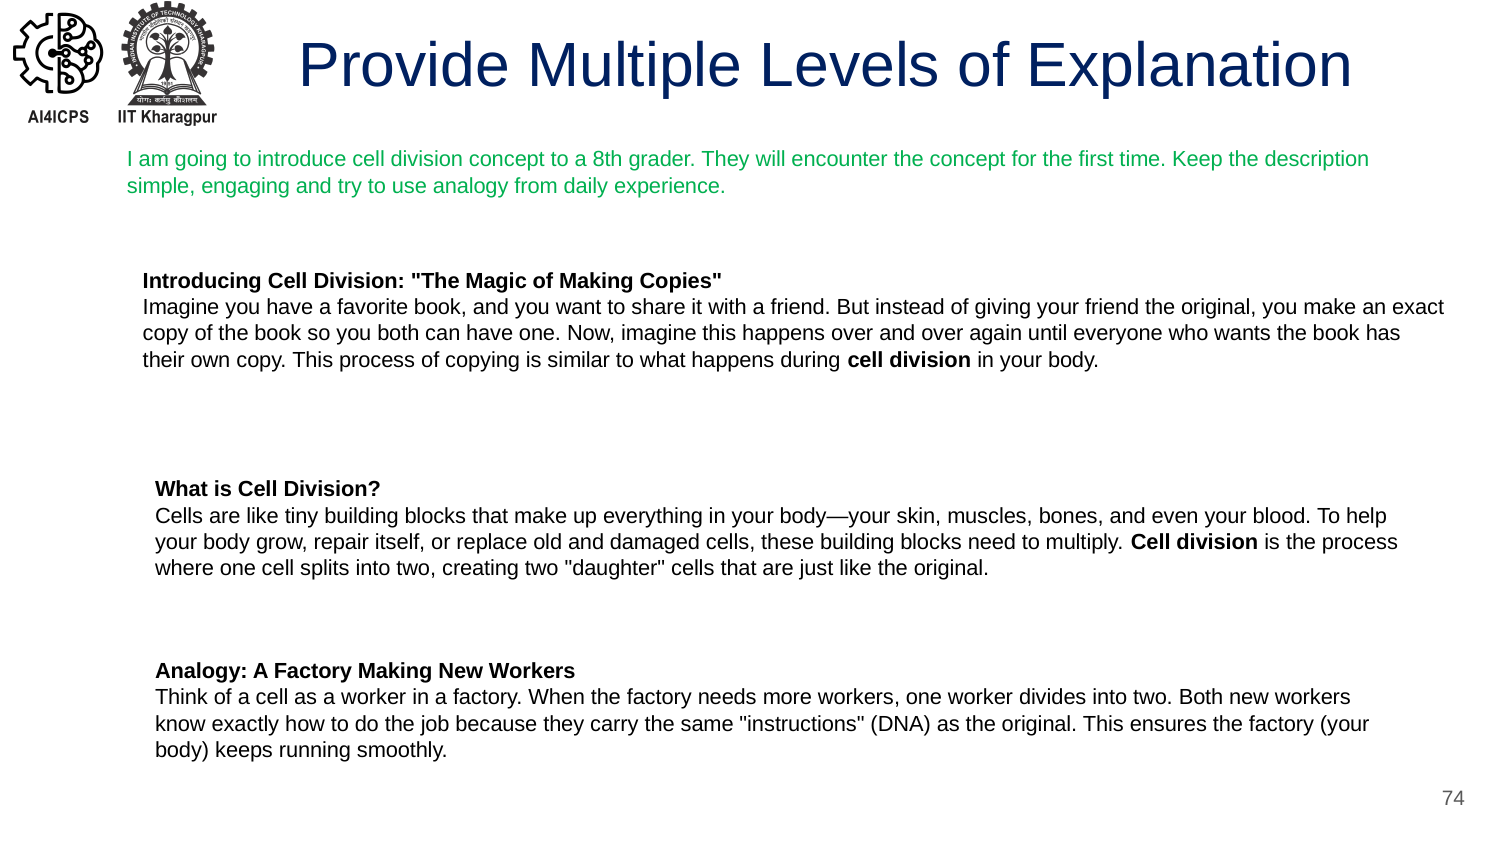

Provide Multiple Levels of Explanation
I am going to introduce cell division concept to a 8th grader. They will encounter the concept for the first time. Keep the description simple, engaging and try to use analogy from daily experience.
Introducing Cell Division: "The Magic of Making Copies"
Imagine you have a favorite book, and you want to share it with a friend. But instead of giving your friend the original, you make an exact copy of the book so you both can have one. Now, imagine this happens over and over again until everyone who wants the book has their own copy. This process of copying is similar to what happens during cell division in your body.
What is Cell Division?
Cells are like tiny building blocks that make up everything in your body—your skin, muscles, bones, and even your blood. To help your body grow, repair itself, or replace old and damaged cells, these building blocks need to multiply. Cell division is the process where one cell splits into two, creating two "daughter" cells that are just like the original.
Analogy: A Factory Making New Workers
Think of a cell as a worker in a factory. When the factory needs more workers, one worker divides into two. Both new workers know exactly how to do the job because they carry the same "instructions" (DNA) as the original. This ensures the factory (your body) keeps running smoothly.
74